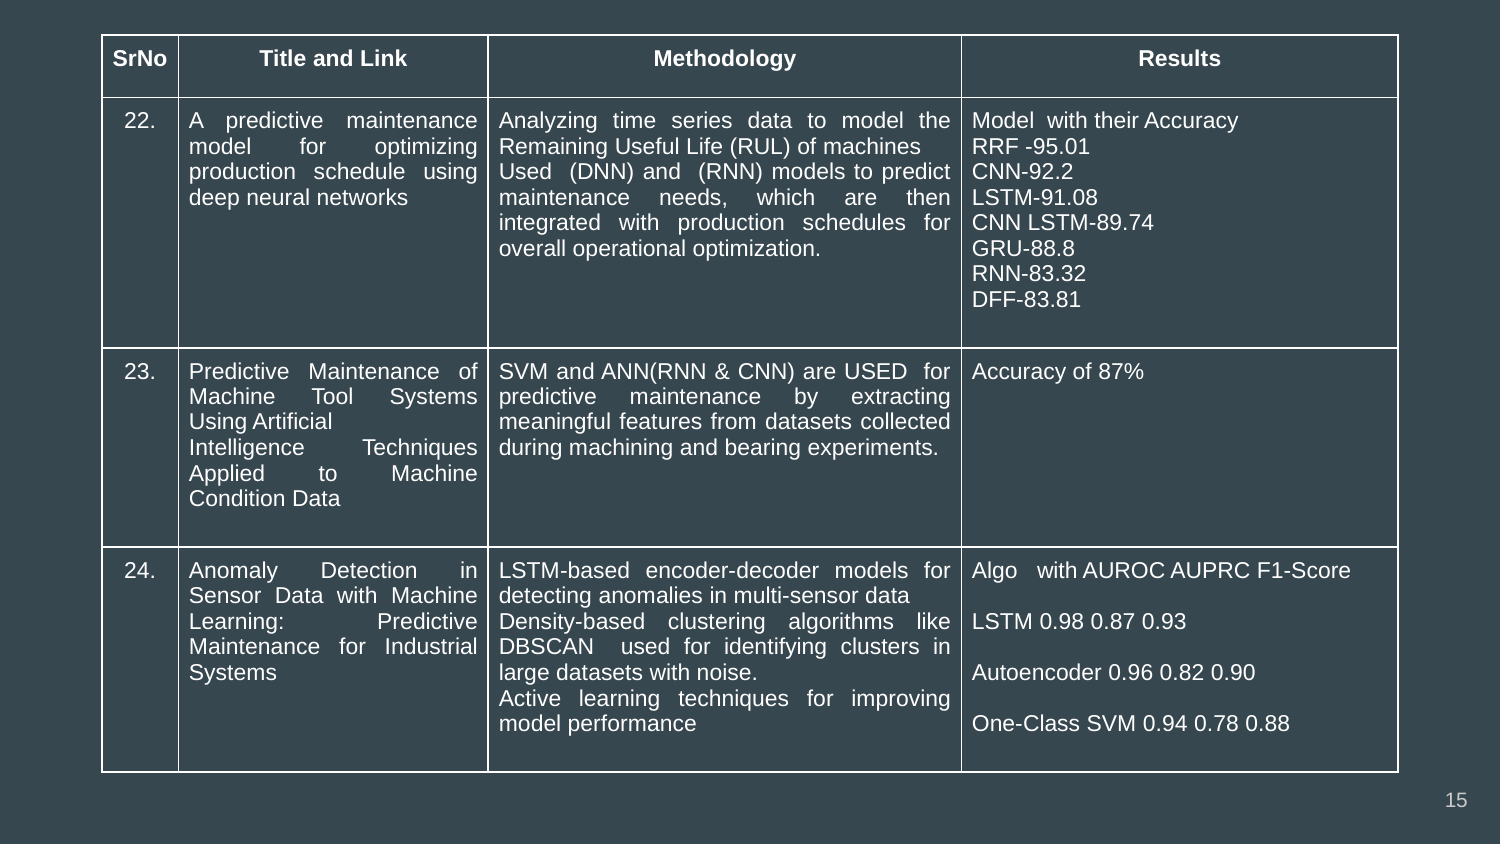

| SrNo | Title and Link | Methodology | Results |
| --- | --- | --- | --- |
| 22. | A predictive maintenance model for optimizing production schedule using deep neural networks | Analyzing time series data to model the Remaining Useful Life (RUL) of machines Used (DNN) and (RNN) models to predict maintenance needs, which are then integrated with production schedules for overall operational optimization. | Model with their Accuracy RRF -95.01 CNN-92.2 LSTM-91.08 CNN LSTM-89.74 GRU-88.8 RNN-83.32 DFF-83.81 |
| 23. | Predictive Maintenance of Machine Tool Systems Using Artificial Intelligence Techniques Applied to Machine Condition Data | SVM and ANN(RNN & CNN) are USED for predictive maintenance by extracting meaningful features from datasets collected during machining and bearing experiments. | Accuracy of 87% |
| 24. | Anomaly Detection in Sensor Data with Machine Learning: Predictive Maintenance for Industrial Systems | LSTM-based encoder-decoder models for detecting anomalies in multi-sensor data Density-based clustering algorithms like DBSCAN used for identifying clusters in large datasets with noise. Active learning techniques for improving model performance | Algo with AUROC AUPRC F1-Score LSTM 0.98 0.87 0.93 Autoencoder 0.96 0.82 0.90 One-Class SVM 0.94 0.78 0.88 |
15